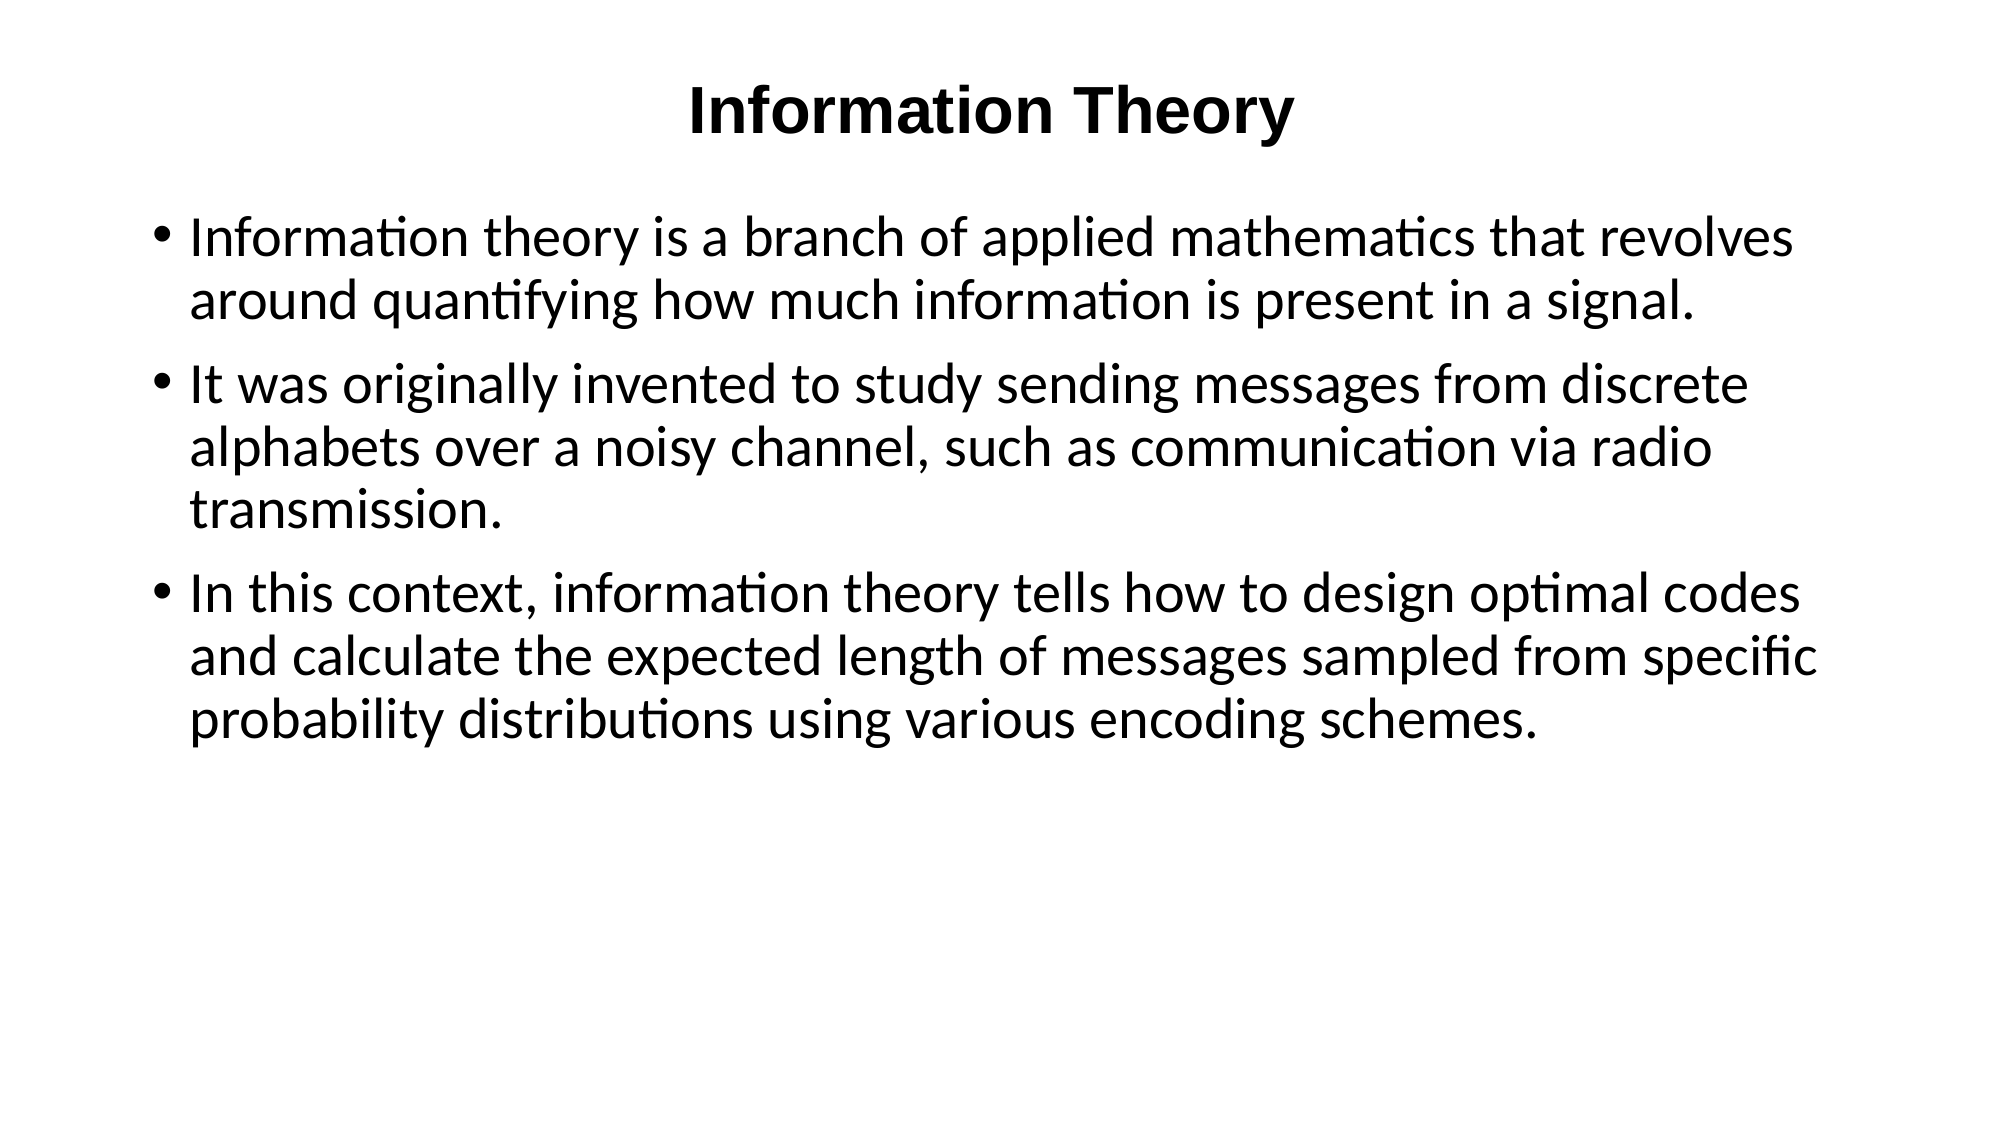

# Information Theory
Information theory is a branch of applied mathematics that revolves around quantifying how much information is present in a signal.
It was originally invented to study sending messages from discrete alphabets over a noisy channel, such as communication via radio transmission.
In this context, information theory tells how to design optimal codes and calculate the expected length of messages sampled from specific probability distributions using various encoding schemes.